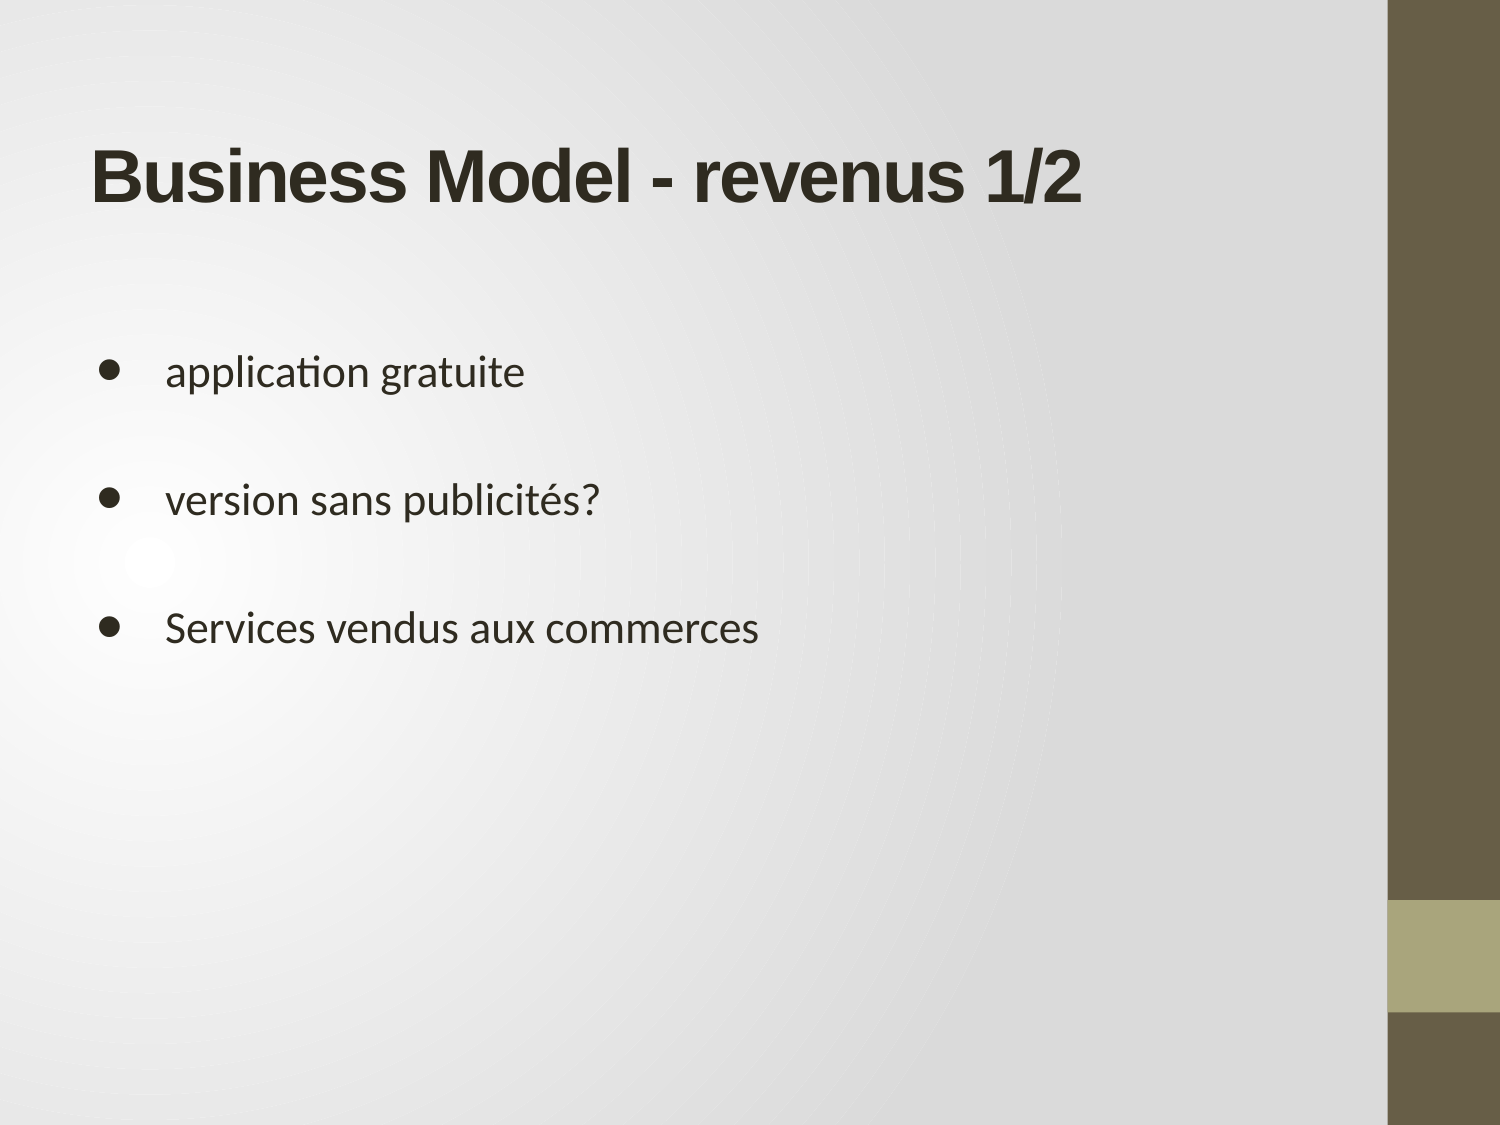

# Business Model - revenus 1/2

application gratuite

version sans publicités?

Services vendus aux commerces